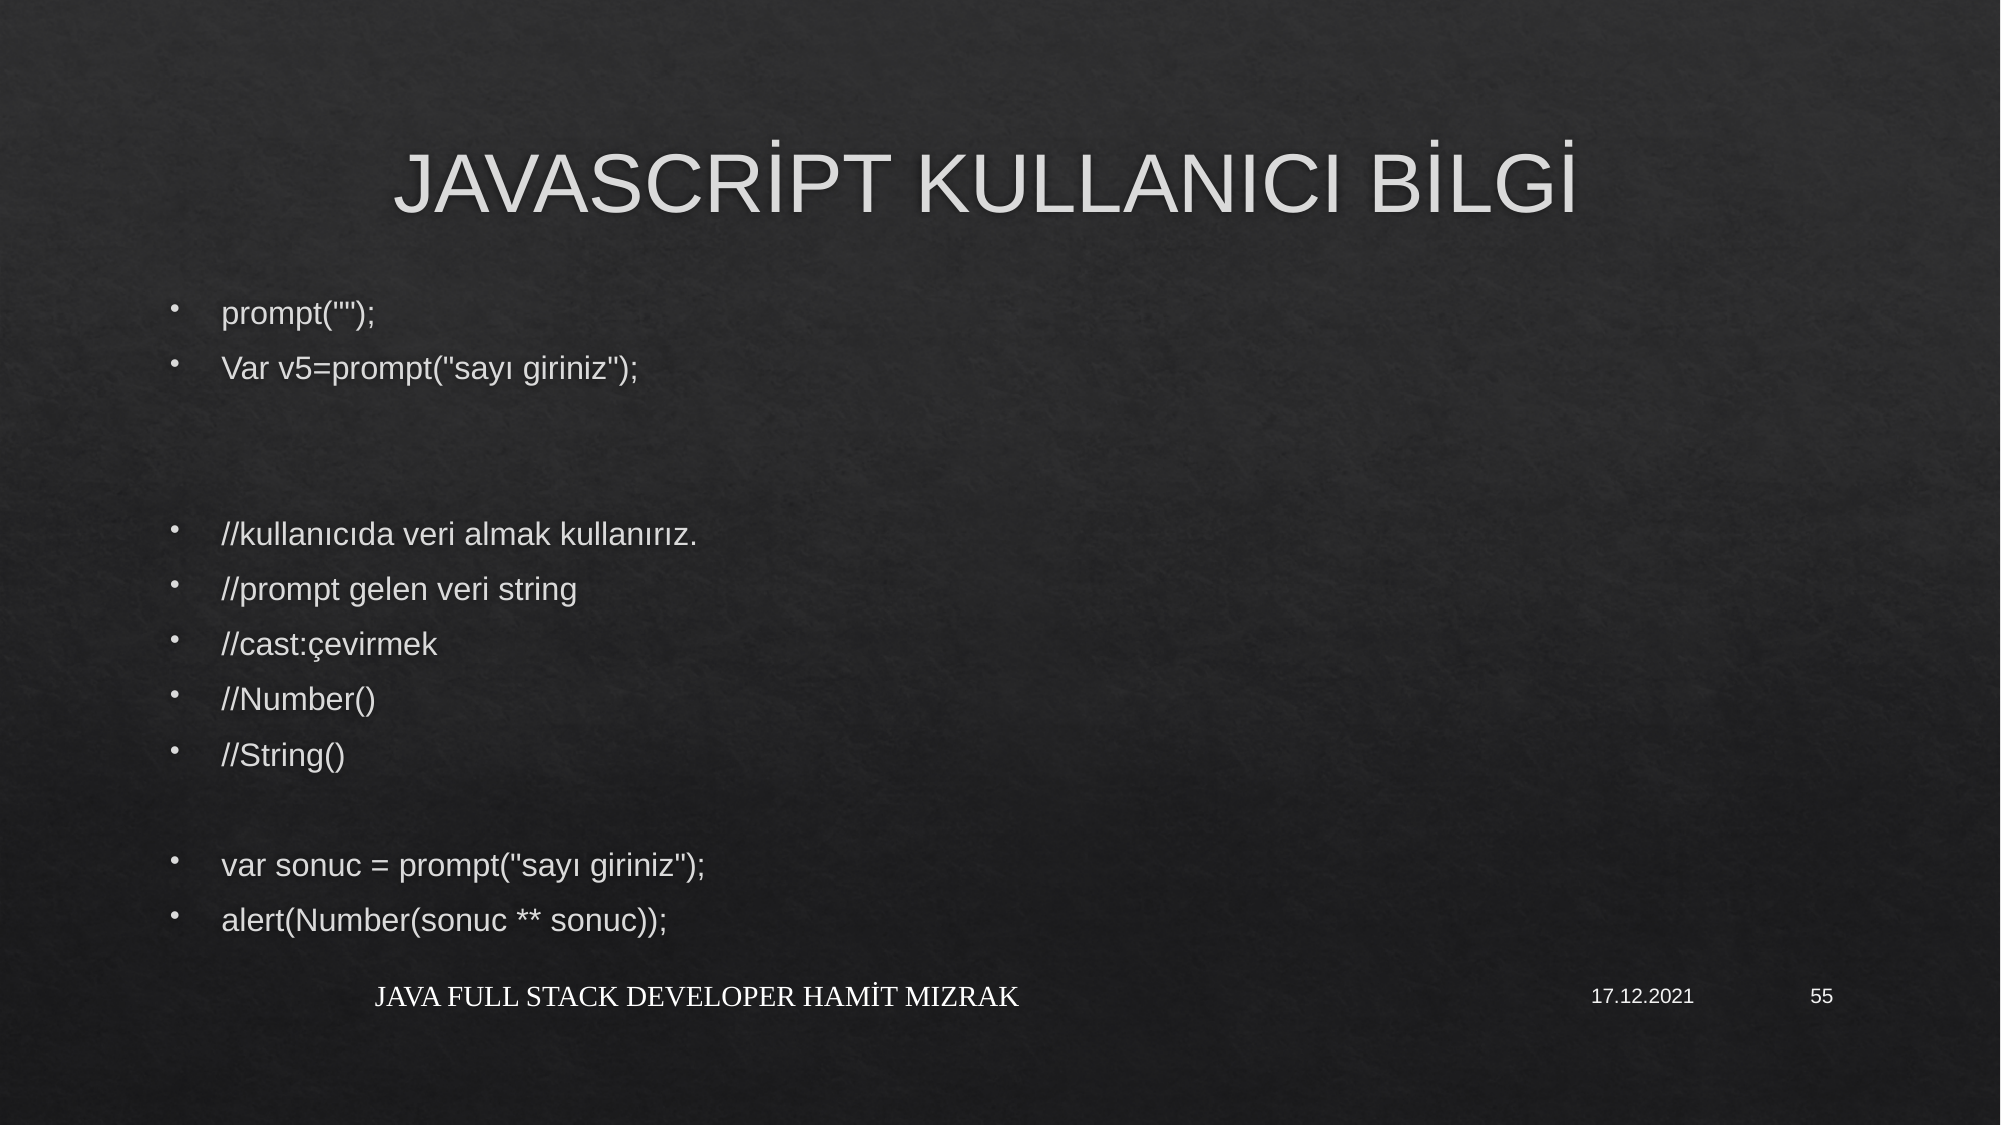

# JAVASCRİPT KULLANICI BİLGİ
prompt("");
Var v5=prompt("sayı giriniz");

//kullanıcıda veri almak kullanırız.
//prompt gelen veri string
//cast:çevirmek
//Number()
//String()

var sonuc = prompt("sayı giriniz");
alert(Number(sonuc ** sonuc));

JAVA FULL STACK DEVELOPER HAMİT MIZRAK
17.12.2021
55